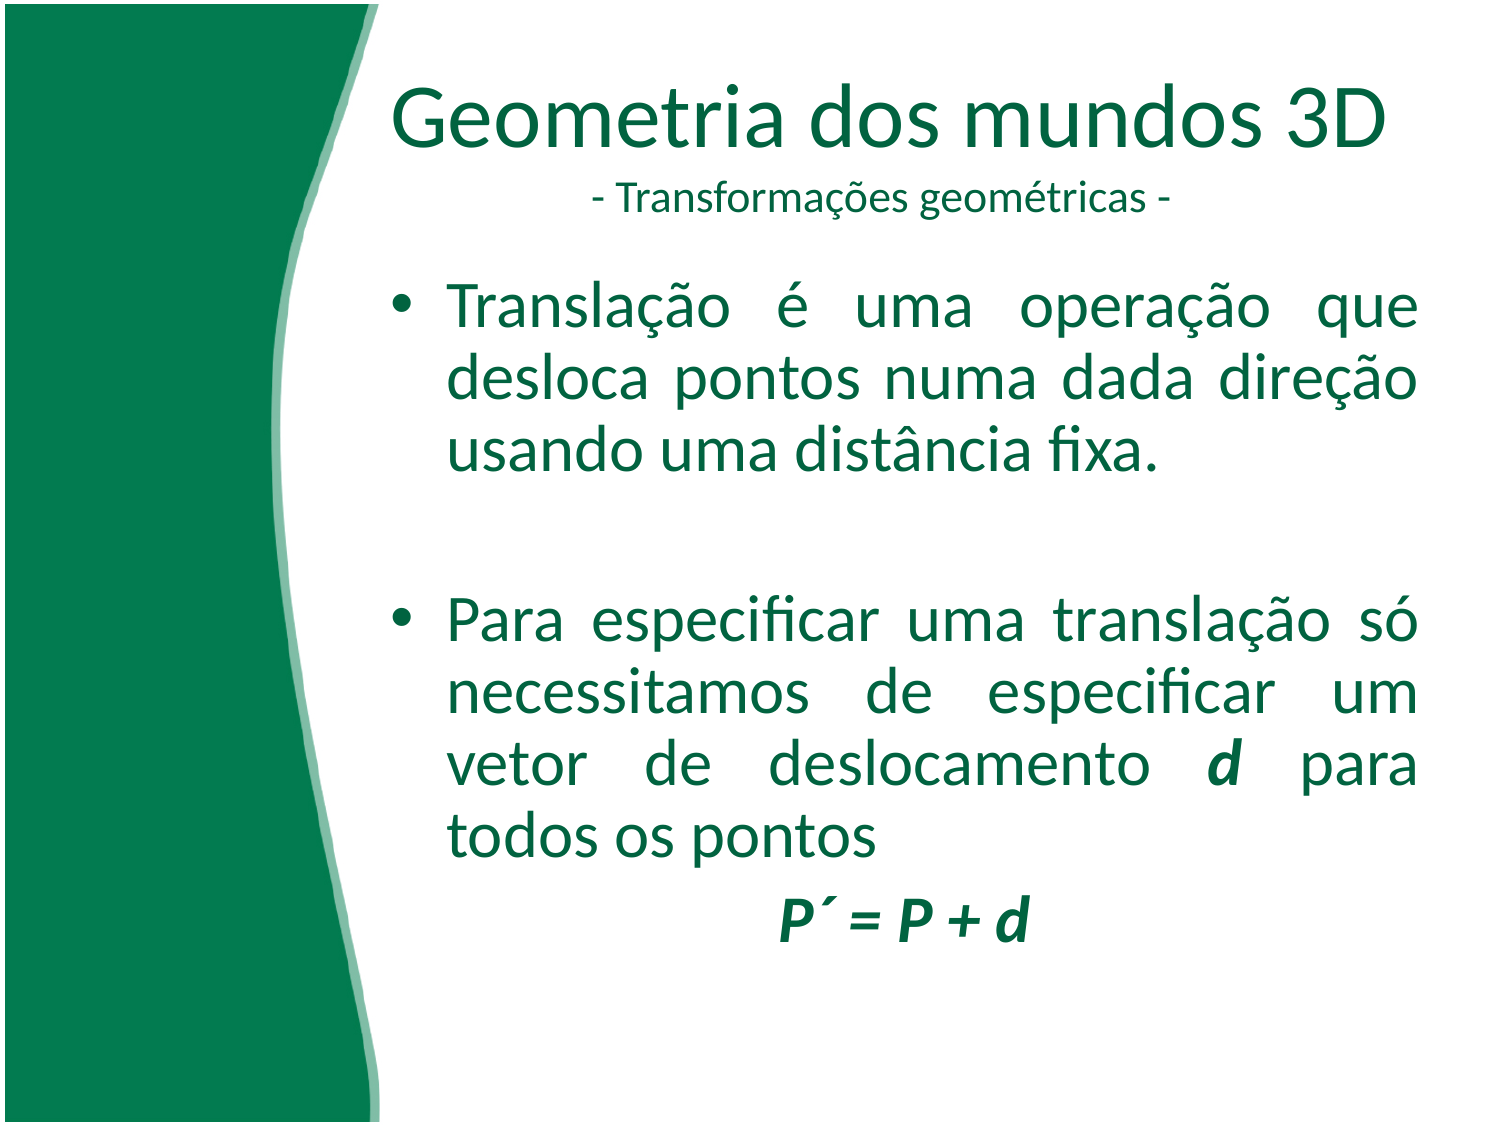

# Geometria dos mundos 3D - Transformações geométricas -
Translação é uma operação que desloca pontos numa dada direção usando uma distância fixa.

Para especificar uma translação só necessitamos de especificar um vetor de deslocamento d para todos os pontos
P´ = P + d